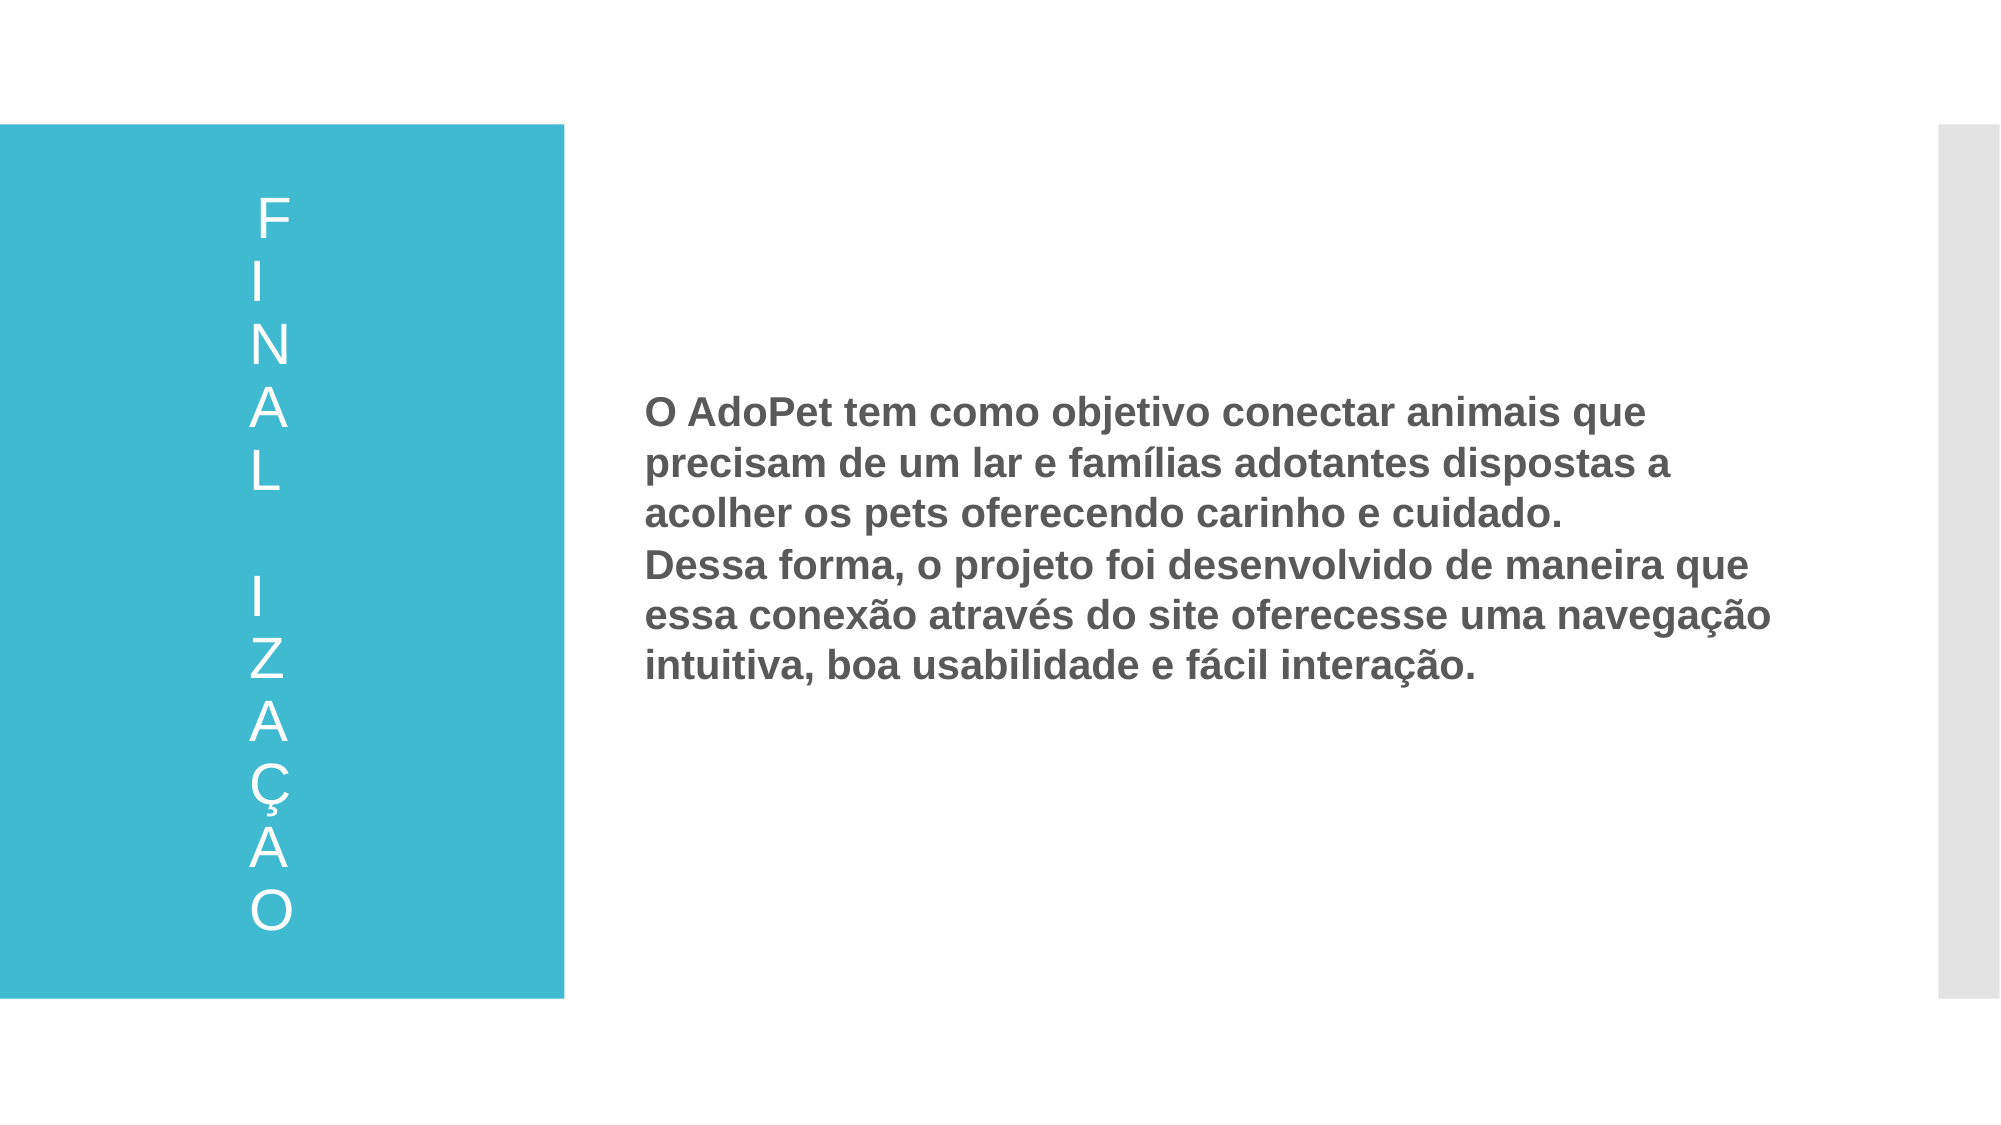

F I  N A L       I  Z A Ç A O
O AdoPet tem como objetivo conectar animais que precisam de um lar e famílias adotantes dispostas a acolher os pets oferecendo carinho e cuidado.
Dessa forma, o projeto foi desenvolvido de maneira que essa conexão através do site oferecesse uma navegação intuitiva, boa usabilidade e fácil interação.